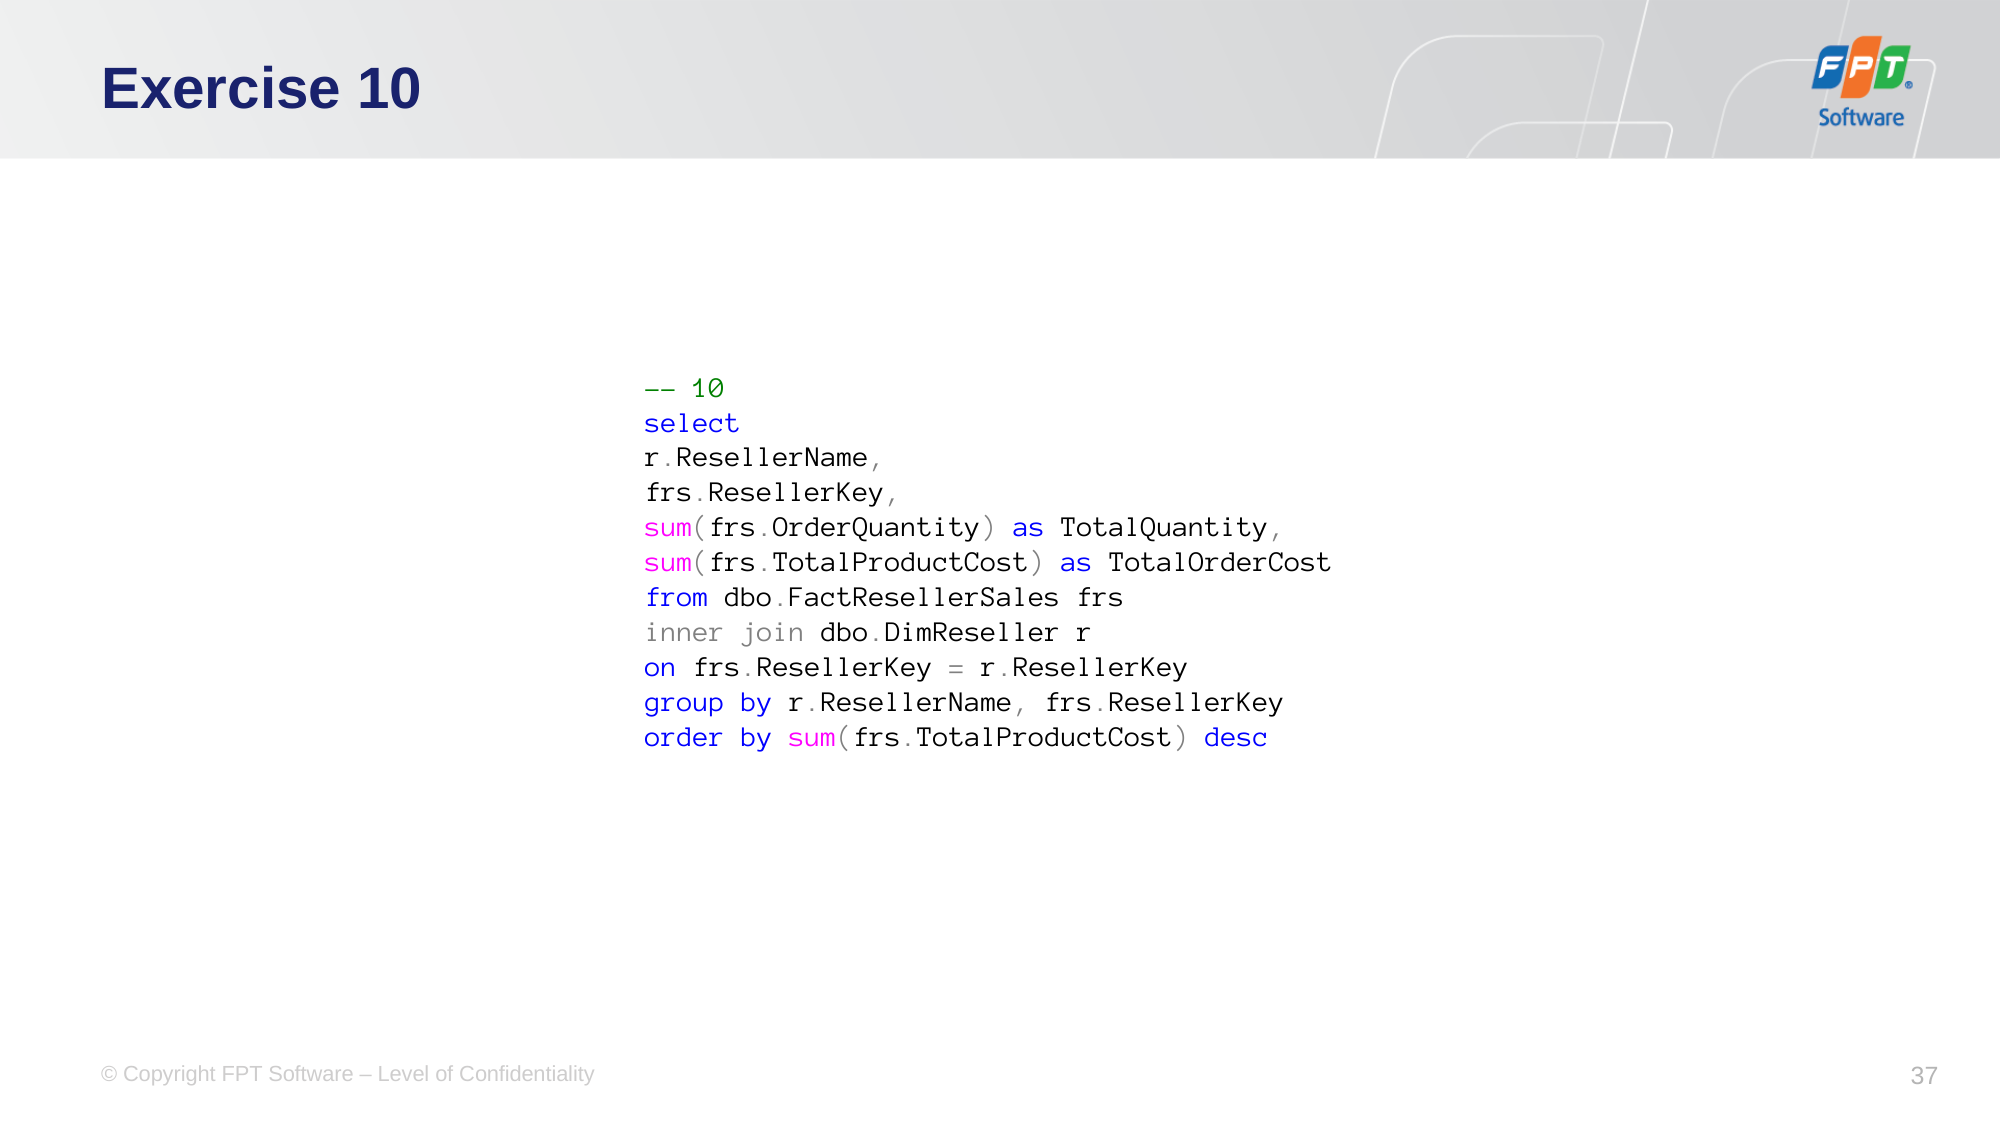

# Exercise 10
-- 10
select
r.ResellerName,
frs.ResellerKey,
sum(frs.OrderQuantity) as TotalQuantity,
sum(frs.TotalProductCost) as TotalOrderCost
from dbo.FactResellerSales frs
inner join dbo.DimReseller r
on frs.ResellerKey = r.ResellerKey
group by r.ResellerName, frs.ResellerKey
order by sum(frs.TotalProductCost) desc
37